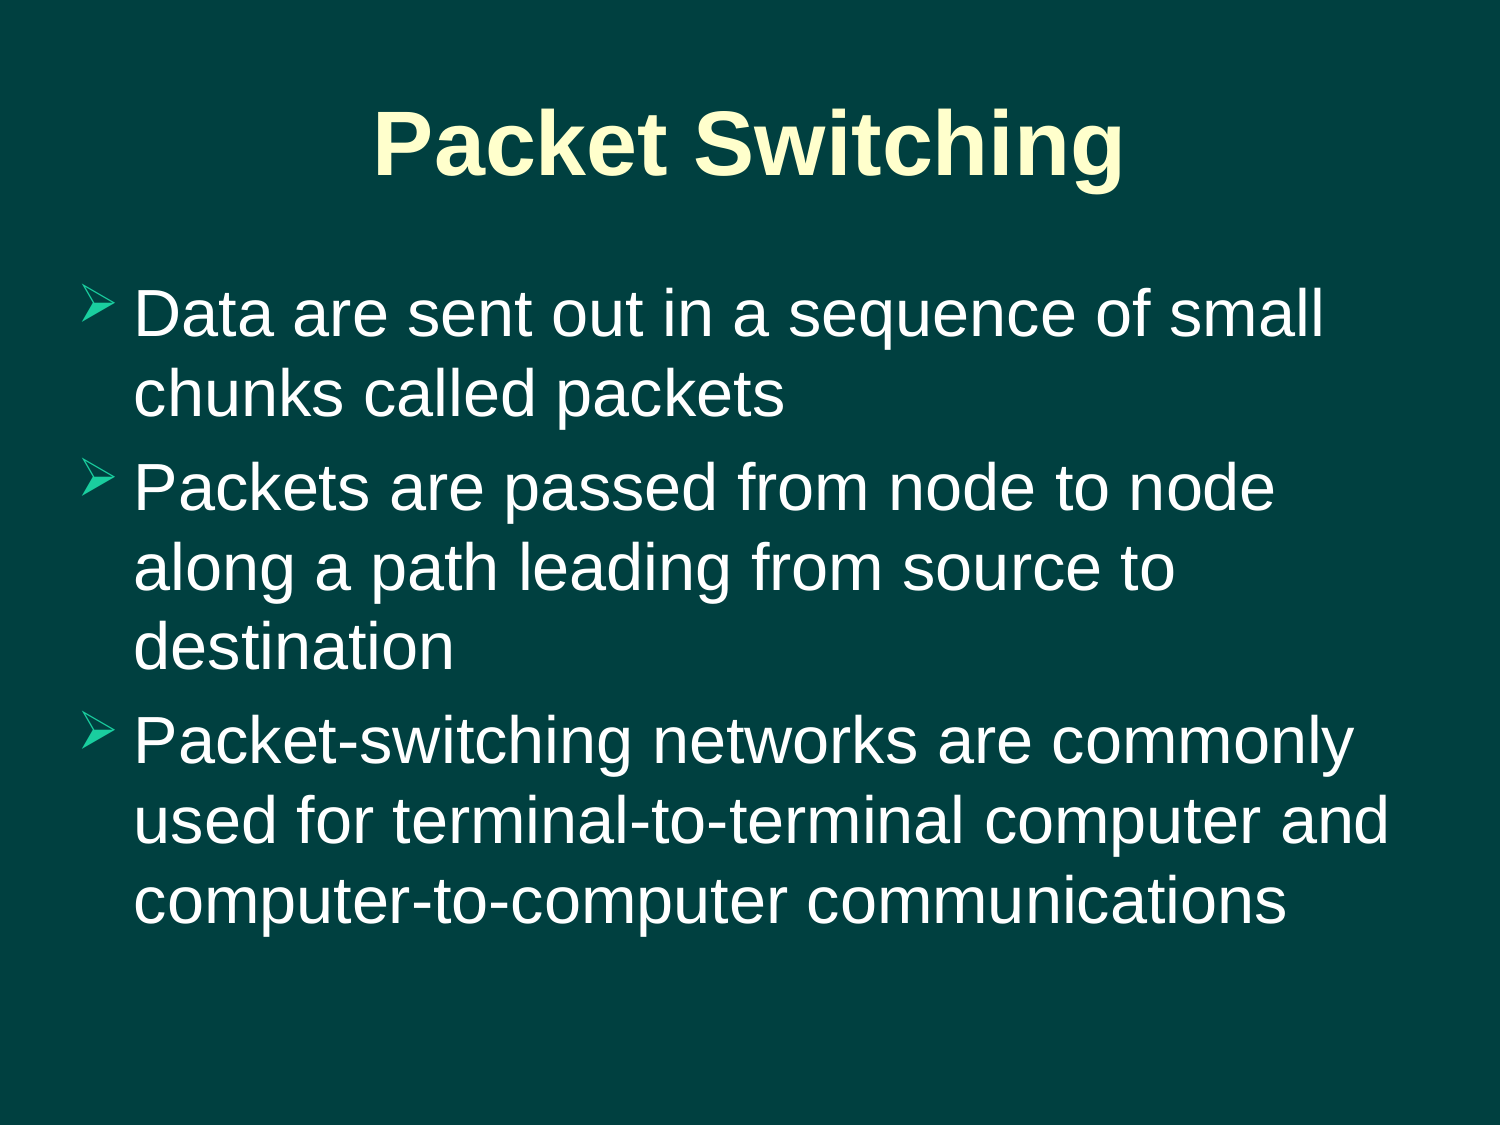

# Packet Switching
Data are sent out in a sequence of small chunks called packets
Packets are passed from node to node along a path leading from source to destination
Packet-switching networks are commonly used for terminal-to-terminal computer and computer-to-computer communications